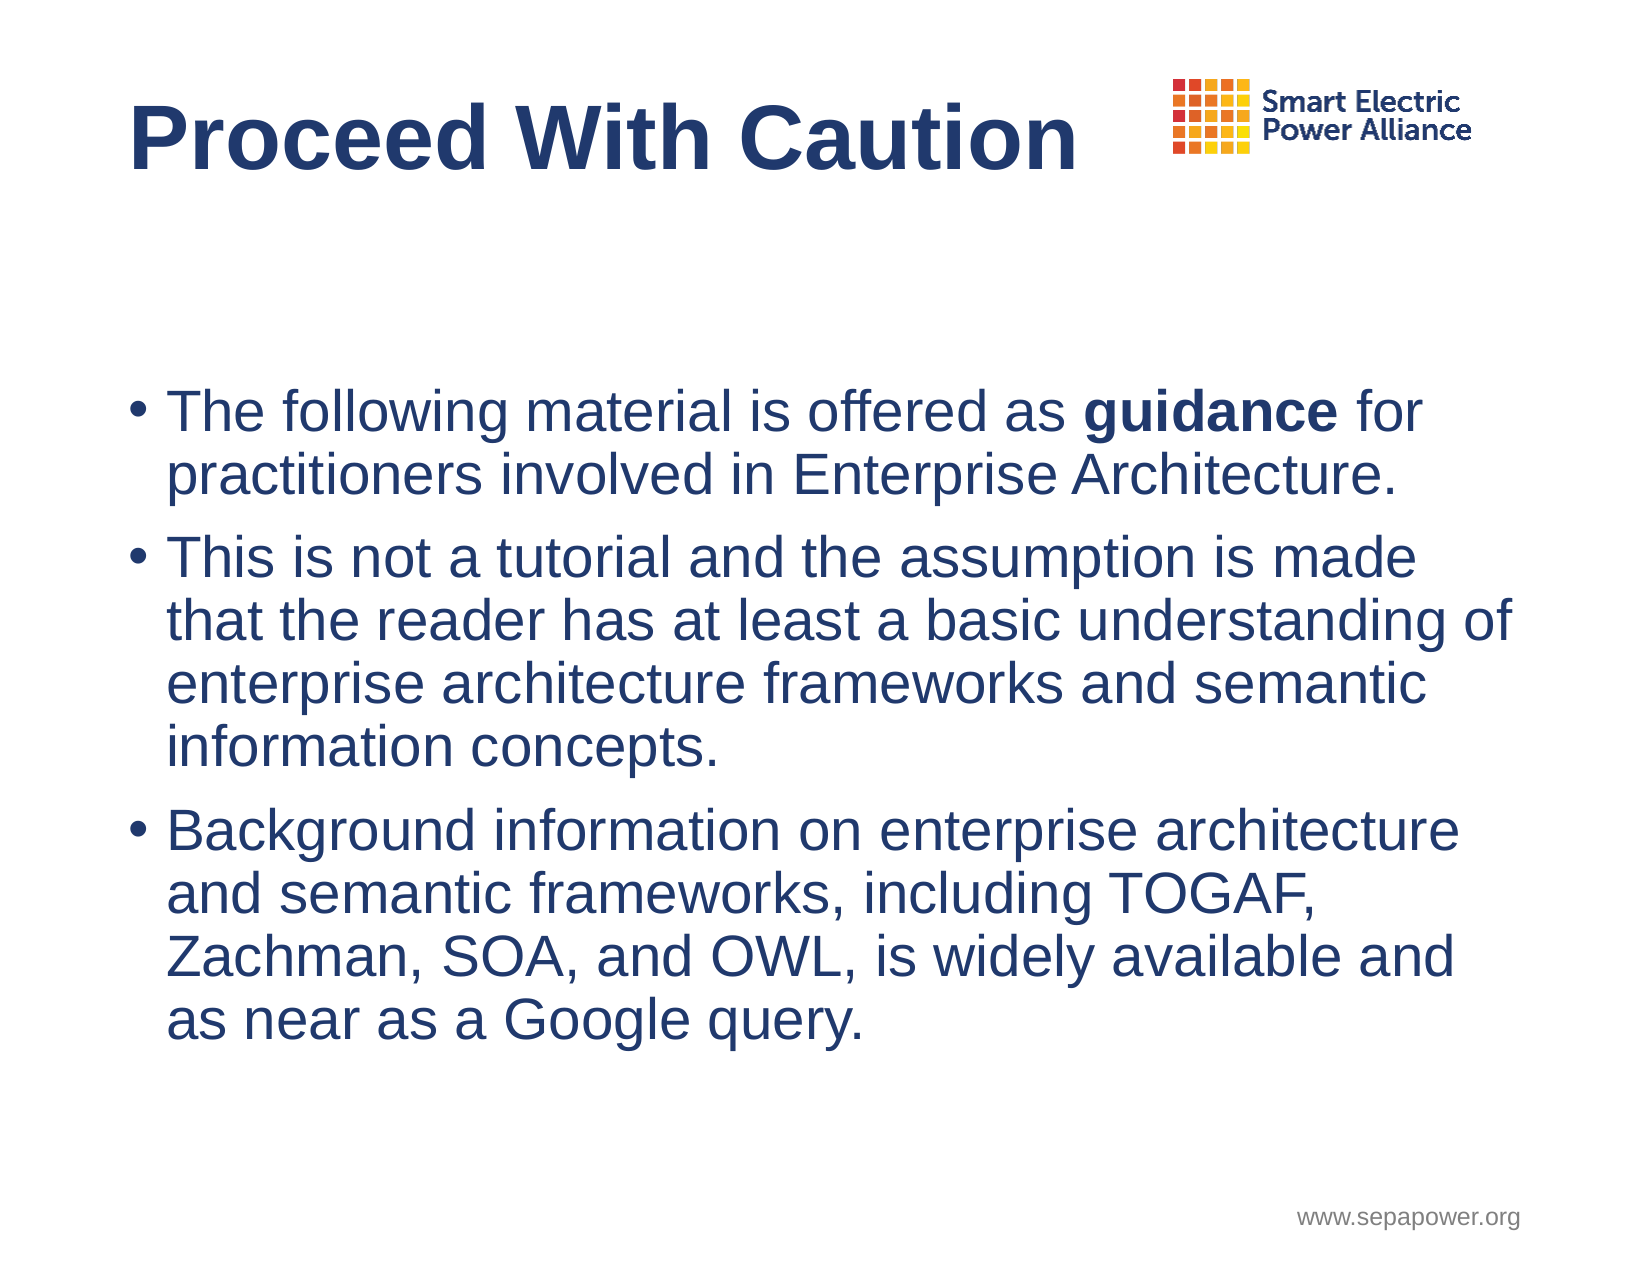

# Proceed With Caution
The following material is offered as guidance for practitioners involved in Enterprise Architecture.
This is not a tutorial and the assumption is made that the reader has at least a basic understanding of enterprise architecture frameworks and semantic information concepts.
Background information on enterprise architecture and semantic frameworks, including TOGAF, Zachman, SOA, and OWL, is widely available and as near as a Google query.
www.sepapower.org